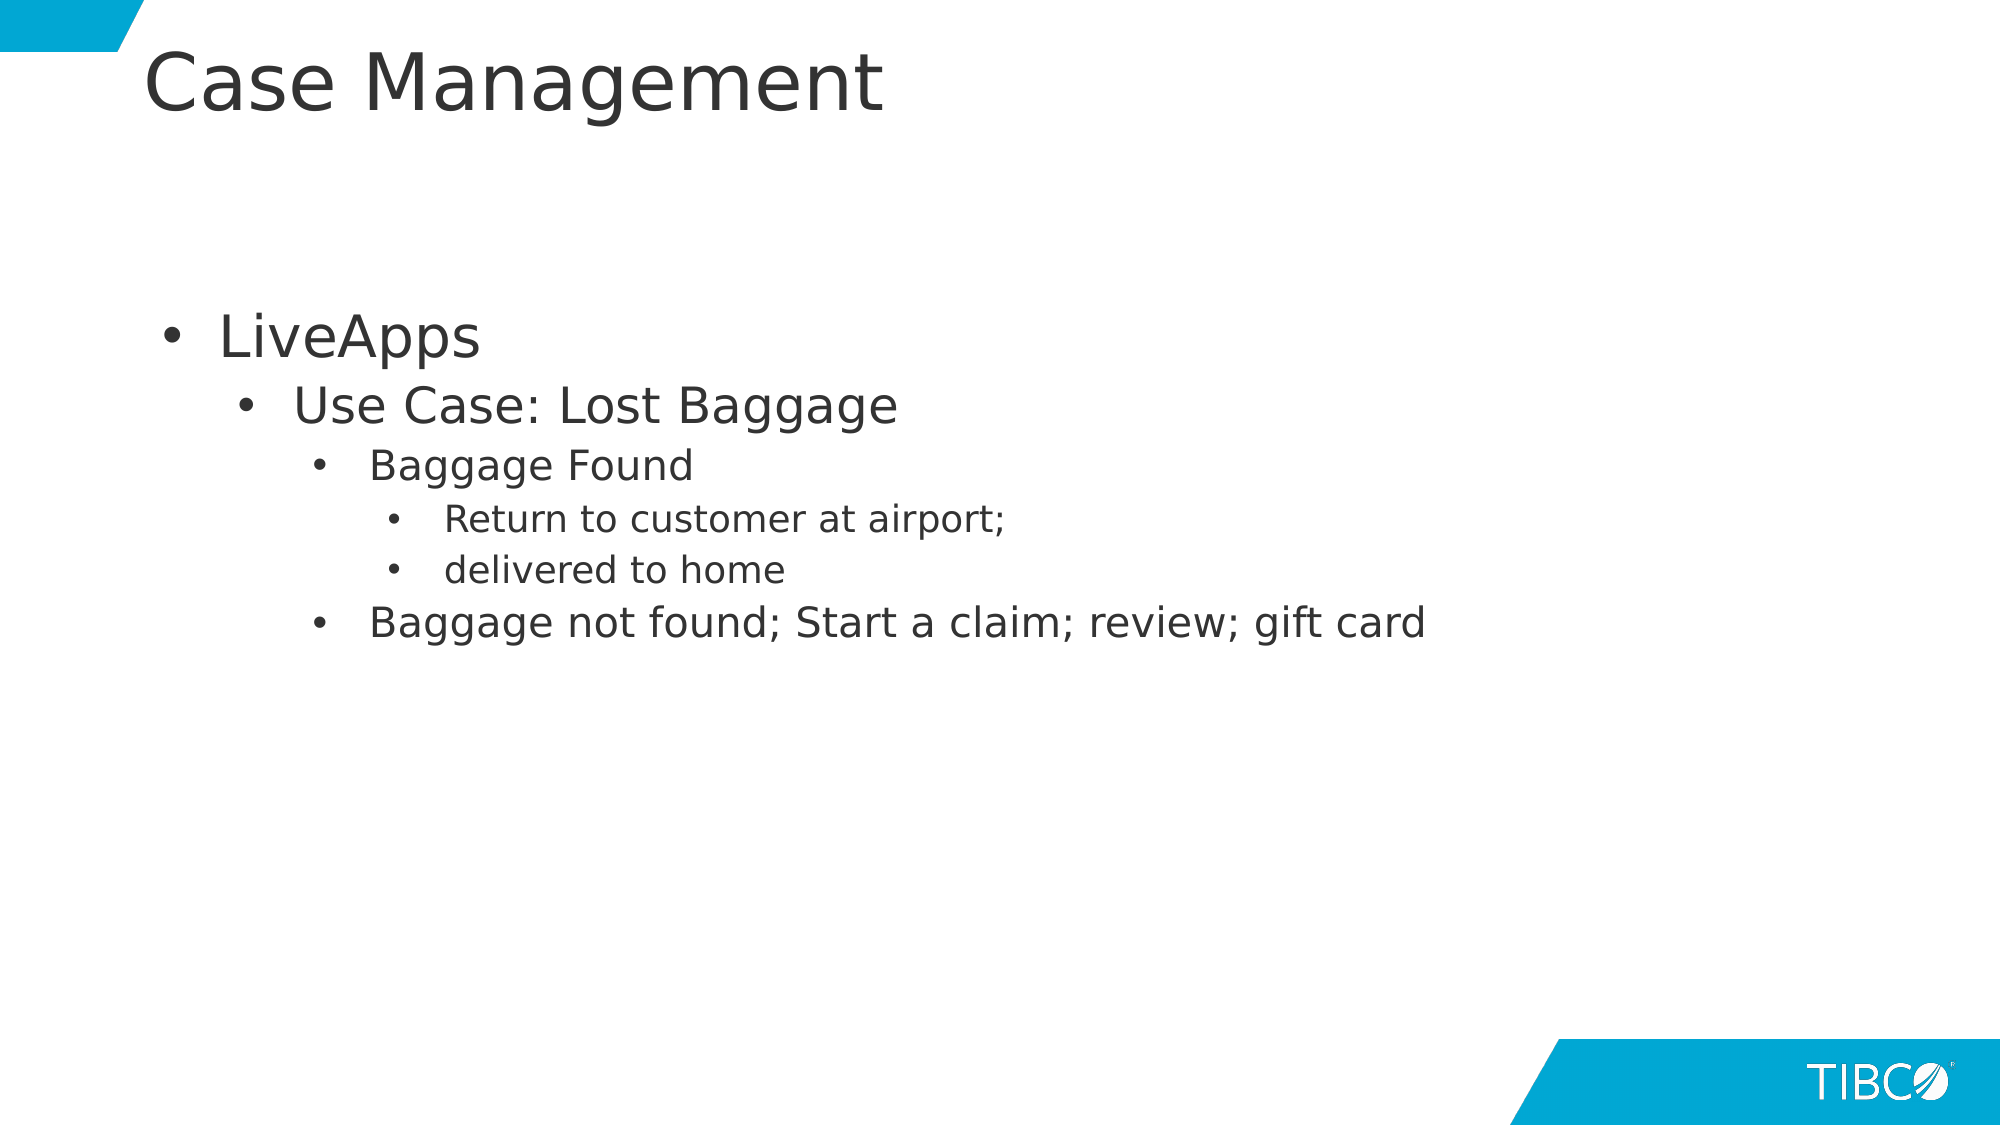

# Case Management
LiveApps
Use Case: Lost Baggage
Baggage Found
Return to customer at airport;
delivered to home
Baggage not found; Start a claim; review; gift card